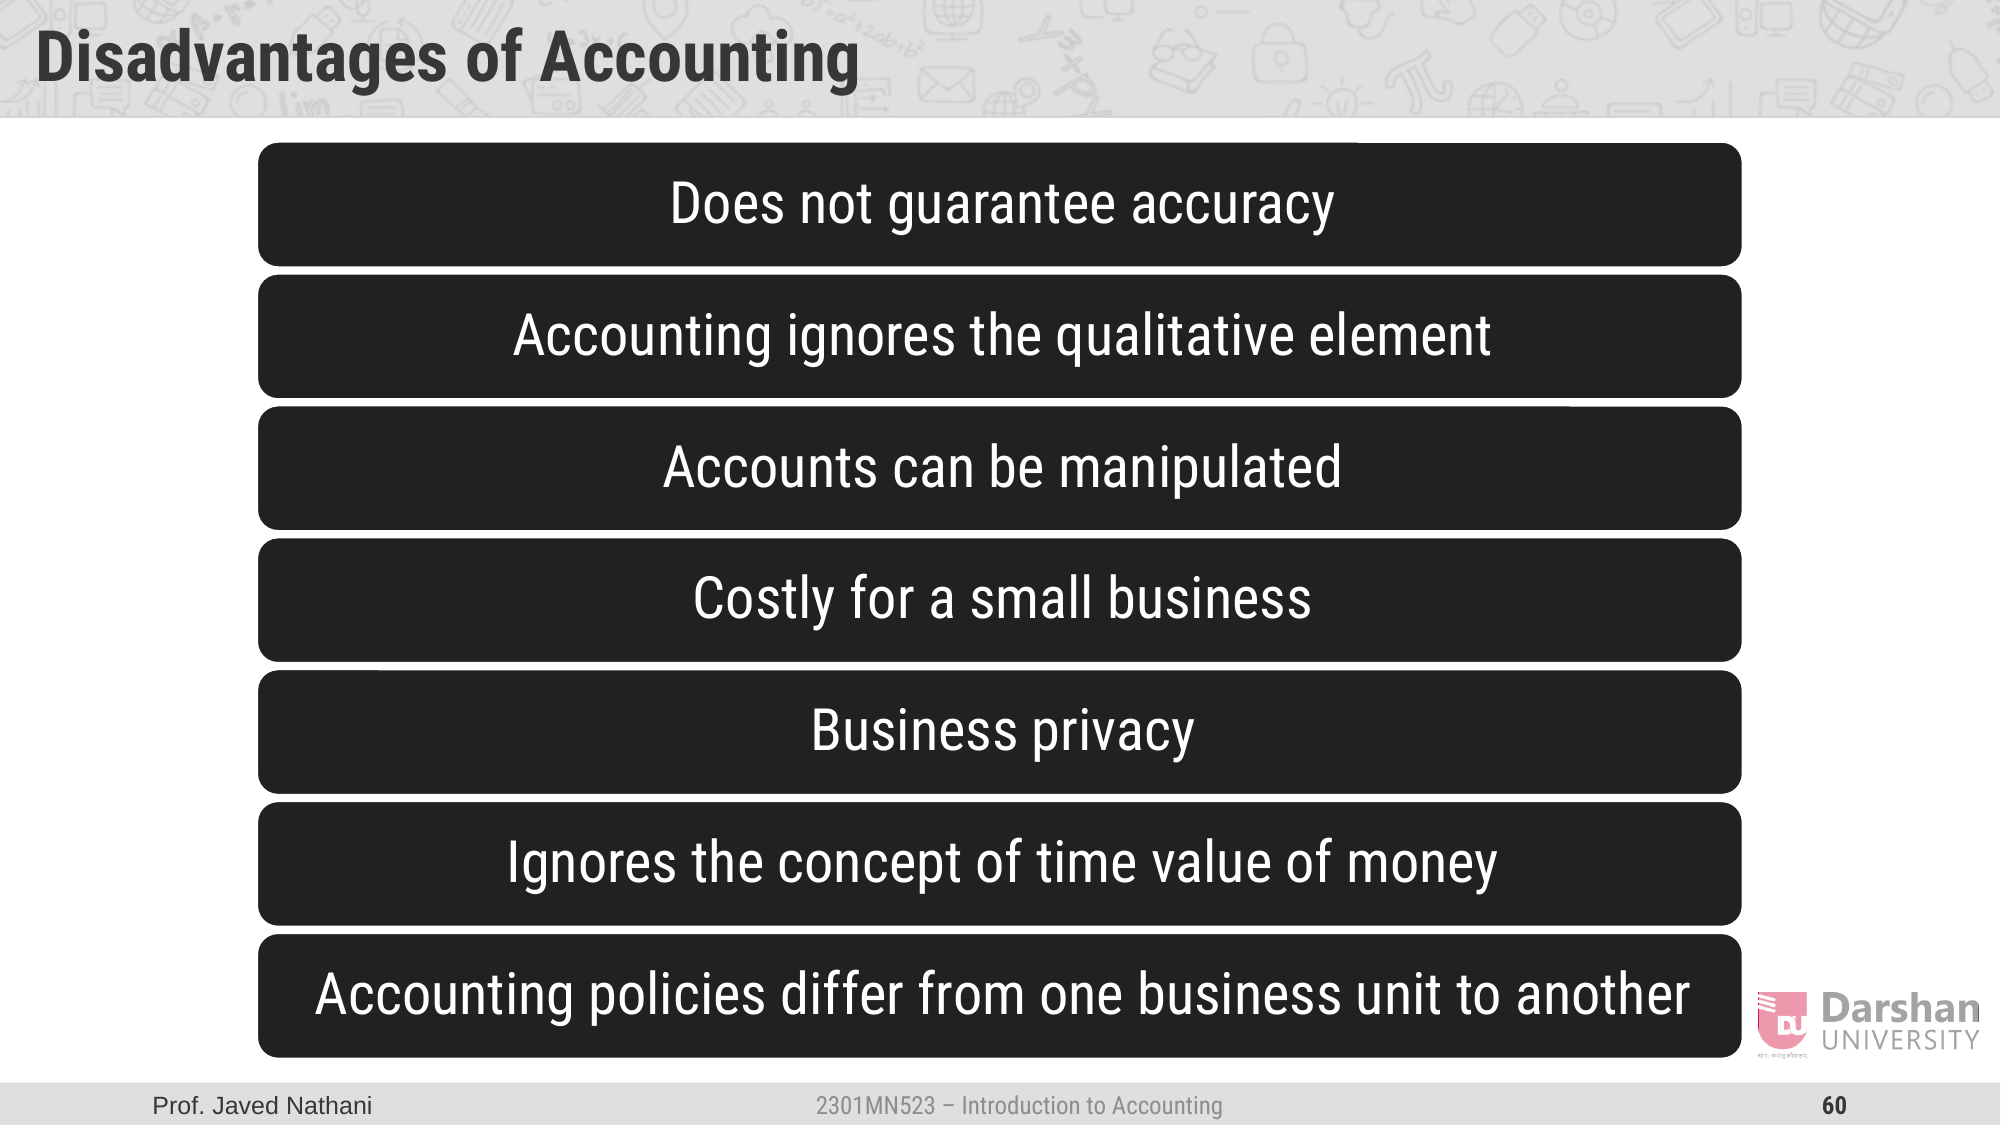

# Disadvantages of Accounting
Does not guarantee accuracy
Accounting ignores the qualitative element
Accounts can be manipulated
Costly for a small business
Business privacy
Ignores the concept of time value of money
Accounting policies differ from one business unit to another